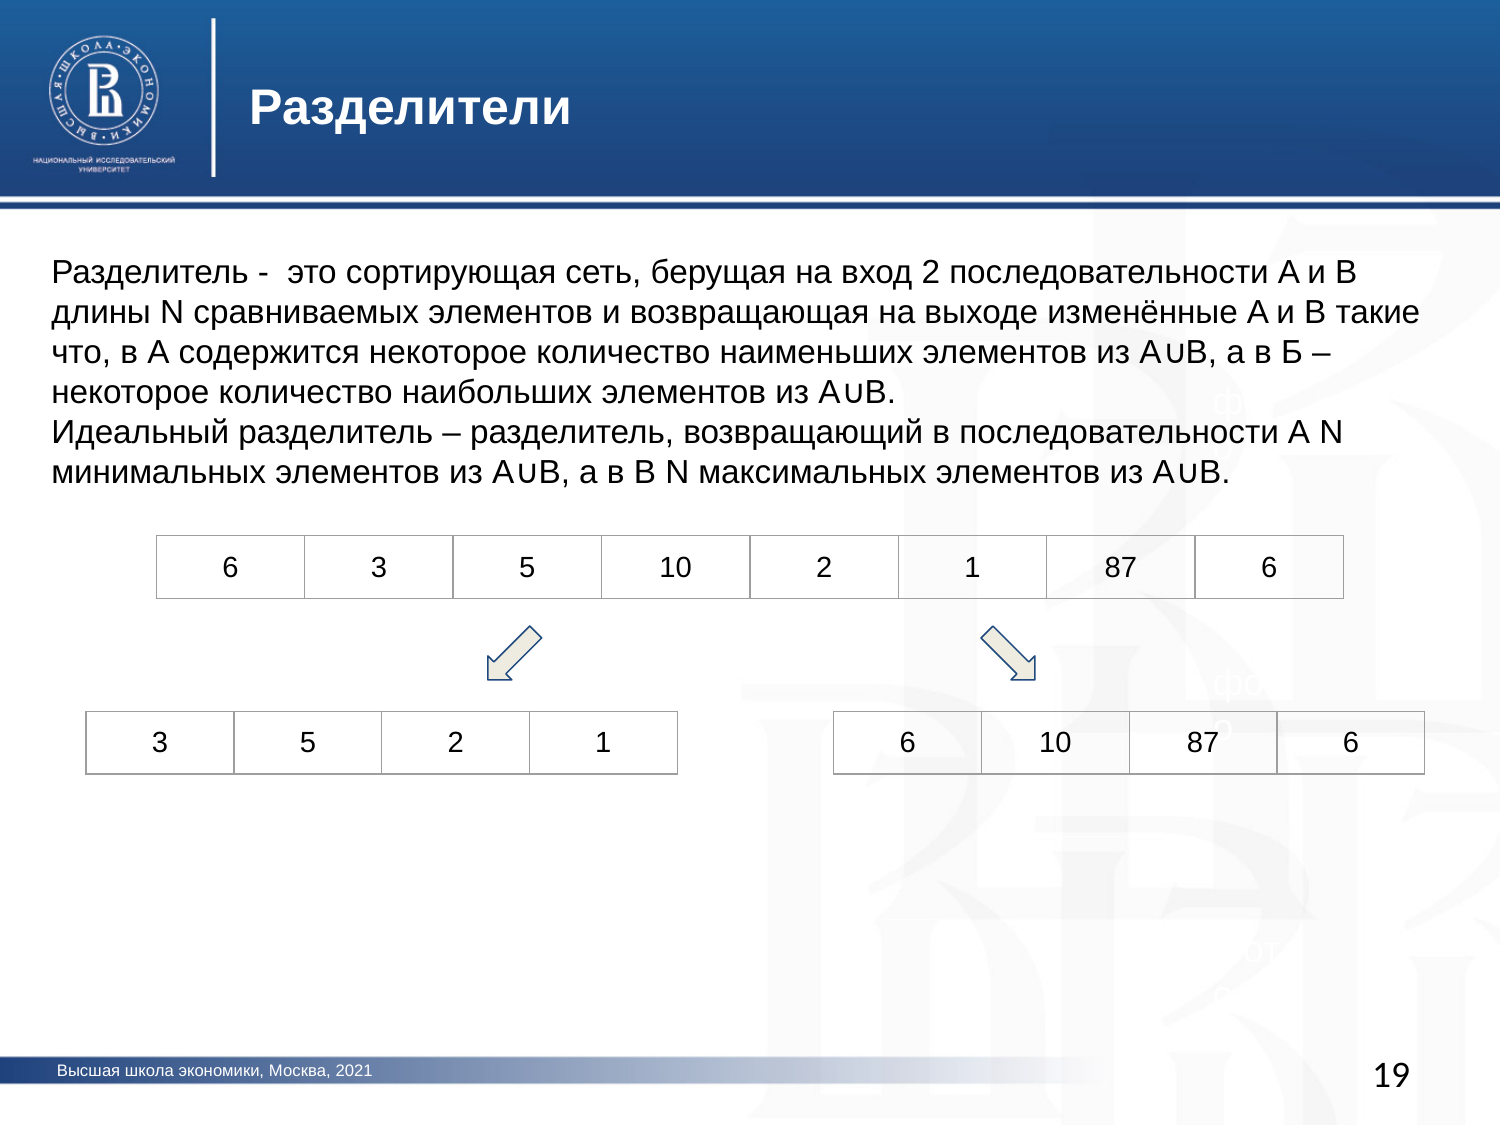

Разделители
Разделитель -  это сортирующая сеть, берущая на вход 2 последовательности A и B длины N сравниваемых элементов и возвращающая на выходе изменённые A и B такие что, в А содержится некоторое количество наименьших элементов из A∪B, а в Б – некоторое количество наибольших элементов из A∪B.
Идеальный разделитель – разделитель, возвращающий в последовательности А N минимальных элементов из A∪B, а в B N максимальных элементов из A∪B.
фото
| 6 | 3 | 5 | 10 | 2 | 1 | 87 | 6 |
| --- | --- | --- | --- | --- | --- | --- | --- |

фото
| 3 | 5 | 2 | 1 |
| --- | --- | --- | --- |
| 6 | 10 | 87 | 6 |
| --- | --- | --- | --- |
фото
19
Высшая школа экономики, Москва, 2021